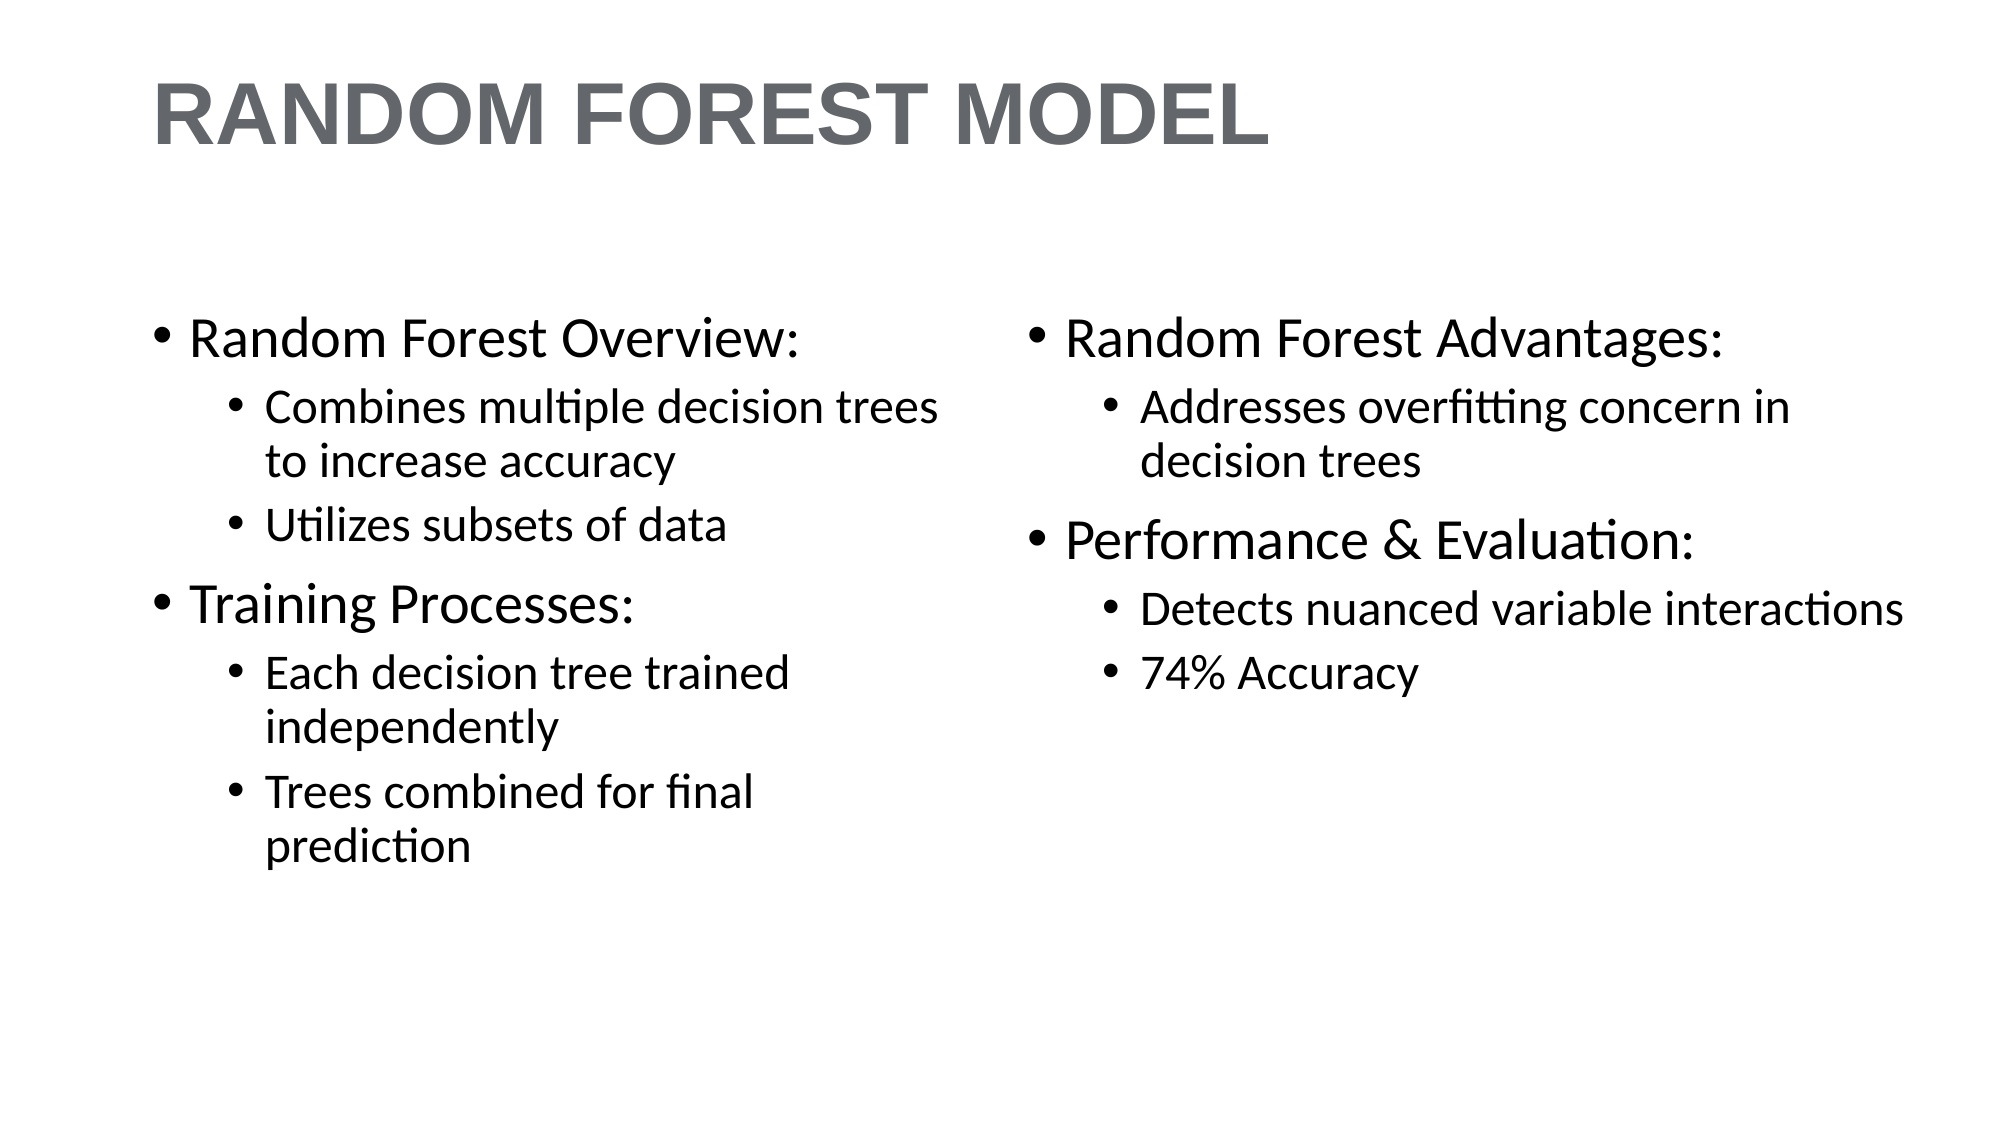

# RANDOM FOREST MODEL
Random Forest Overview:
Combines multiple decision trees to increase accuracy
Utilizes subsets of data
Training Processes:
Each decision tree trained independently
Trees combined for final prediction

Random Forest Advantages:
Addresses overfitting concern in decision trees
Performance & Evaluation:
Detects nuanced variable interactions
74% Accuracy